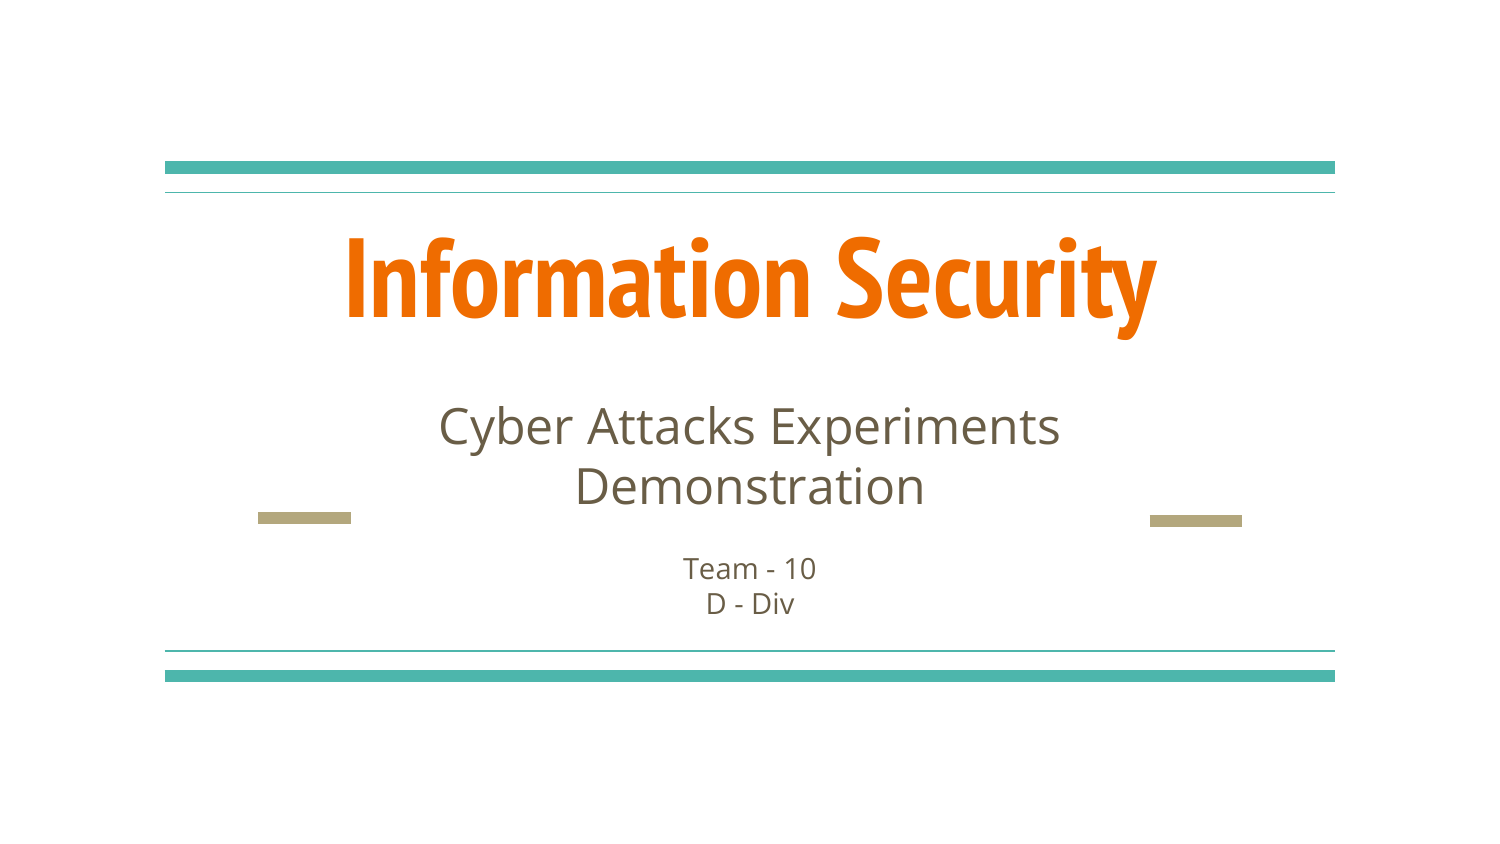

# Information Security
Cyber Attacks Experiments Demonstration

Team - 10
D - Div